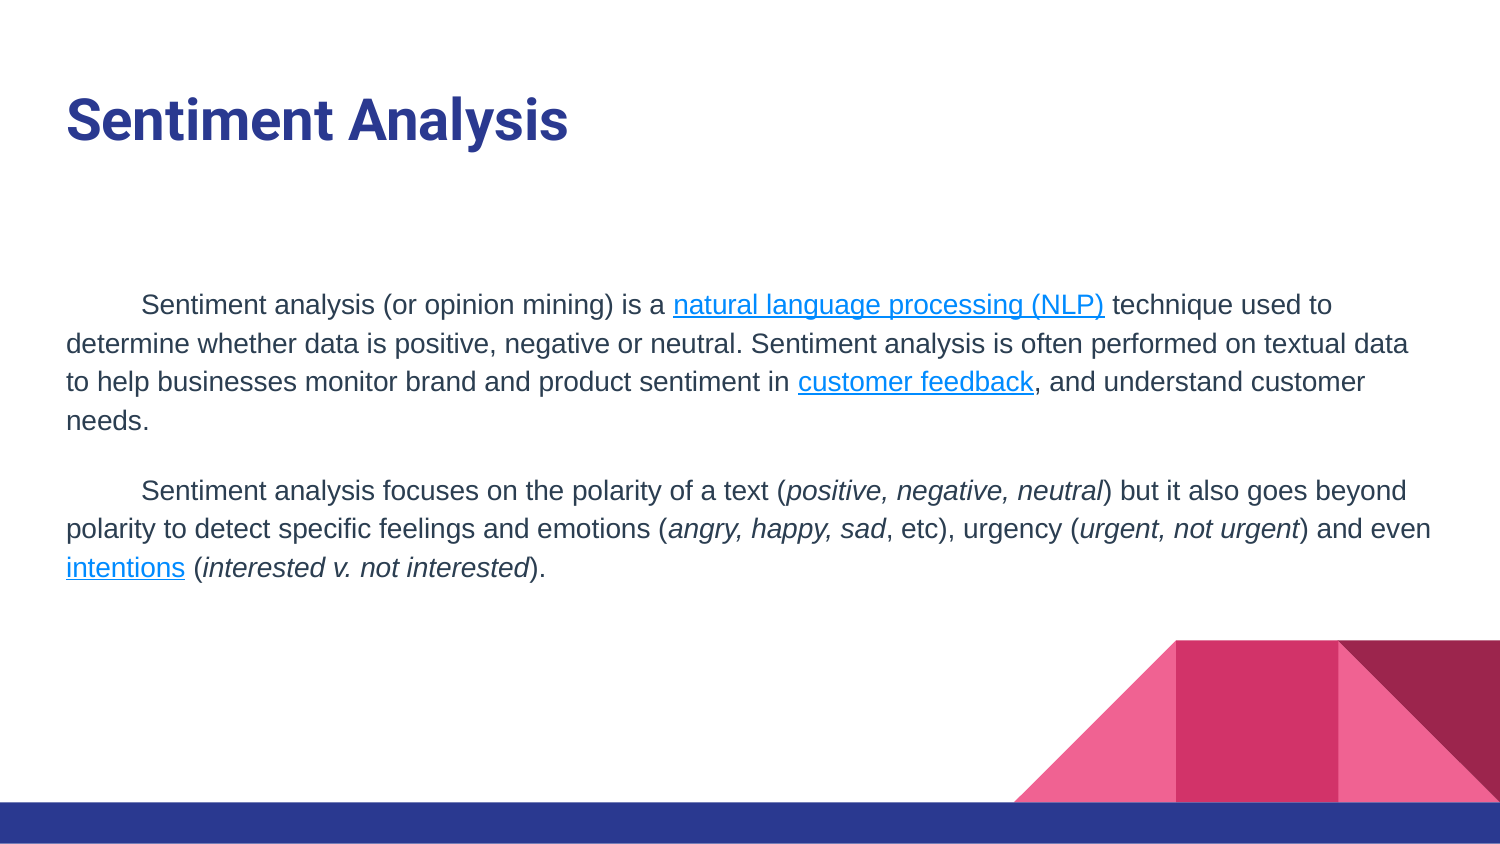

# Sentiment Analysis

Sentiment analysis (or opinion mining) is a natural language processing (NLP) technique used to determine whether data is positive, negative or neutral. Sentiment analysis is often performed on textual data to help businesses monitor brand and product sentiment in customer feedback, and understand customer needs.
Sentiment analysis focuses on the polarity of a text (positive, negative, neutral) but it also goes beyond polarity to detect specific feelings and emotions (angry, happy, sad, etc), urgency (urgent, not urgent) and even intentions (interested v. not interested).